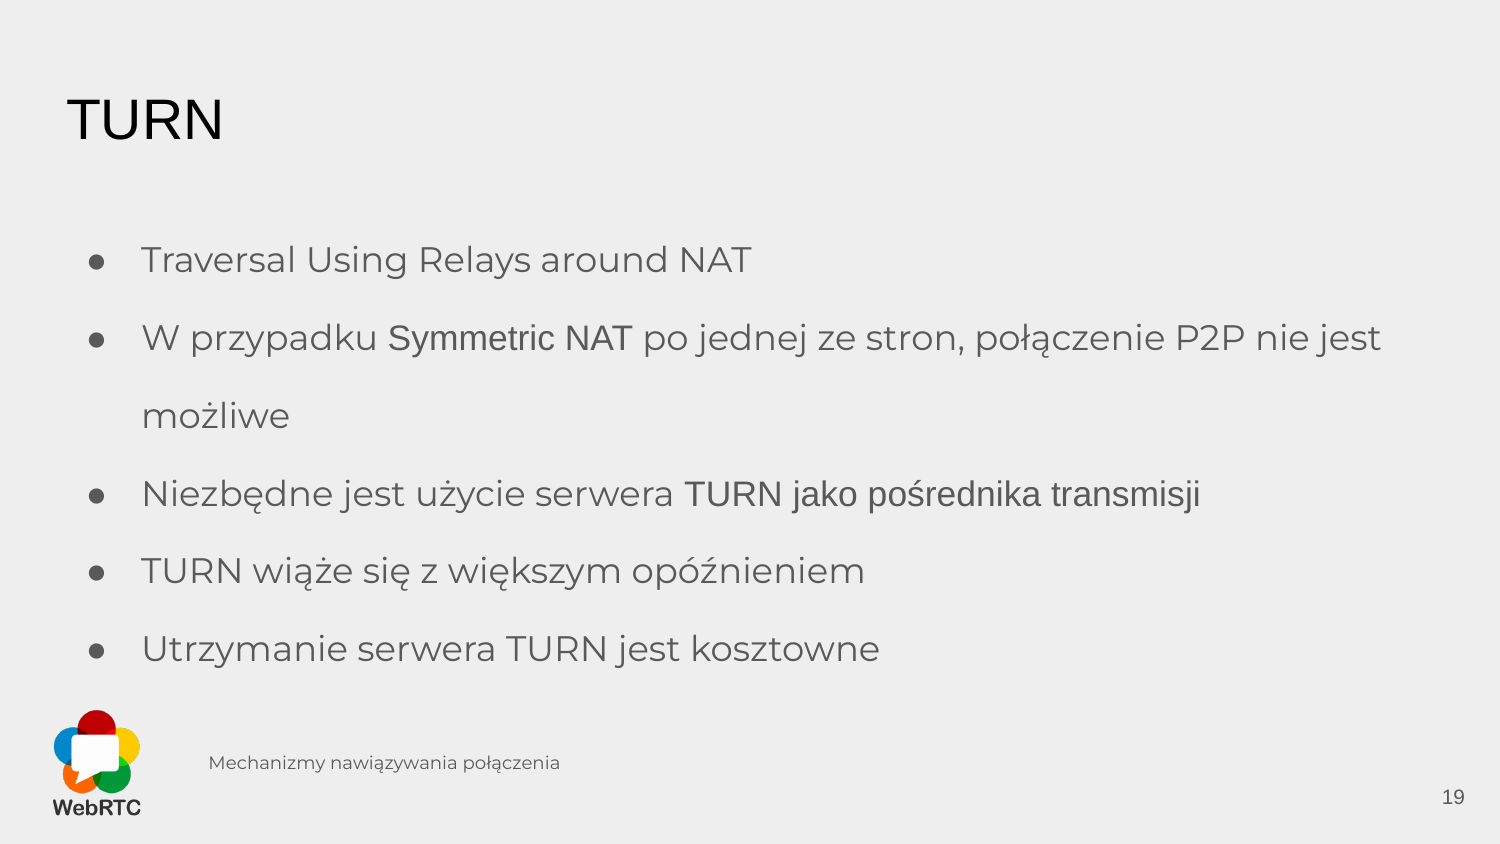

# TURN
Traversal Using Relays around NAT
W przypadku Symmetric NAT po jednej ze stron, połączenie P2P nie jest możliwe
Niezbędne jest użycie serwera TURN jako pośrednika transmisji
TURN wiąże się z większym opóźnieniem
Utrzymanie serwera TURN jest kosztowne
Mechanizmy nawiązywania połączenia
19